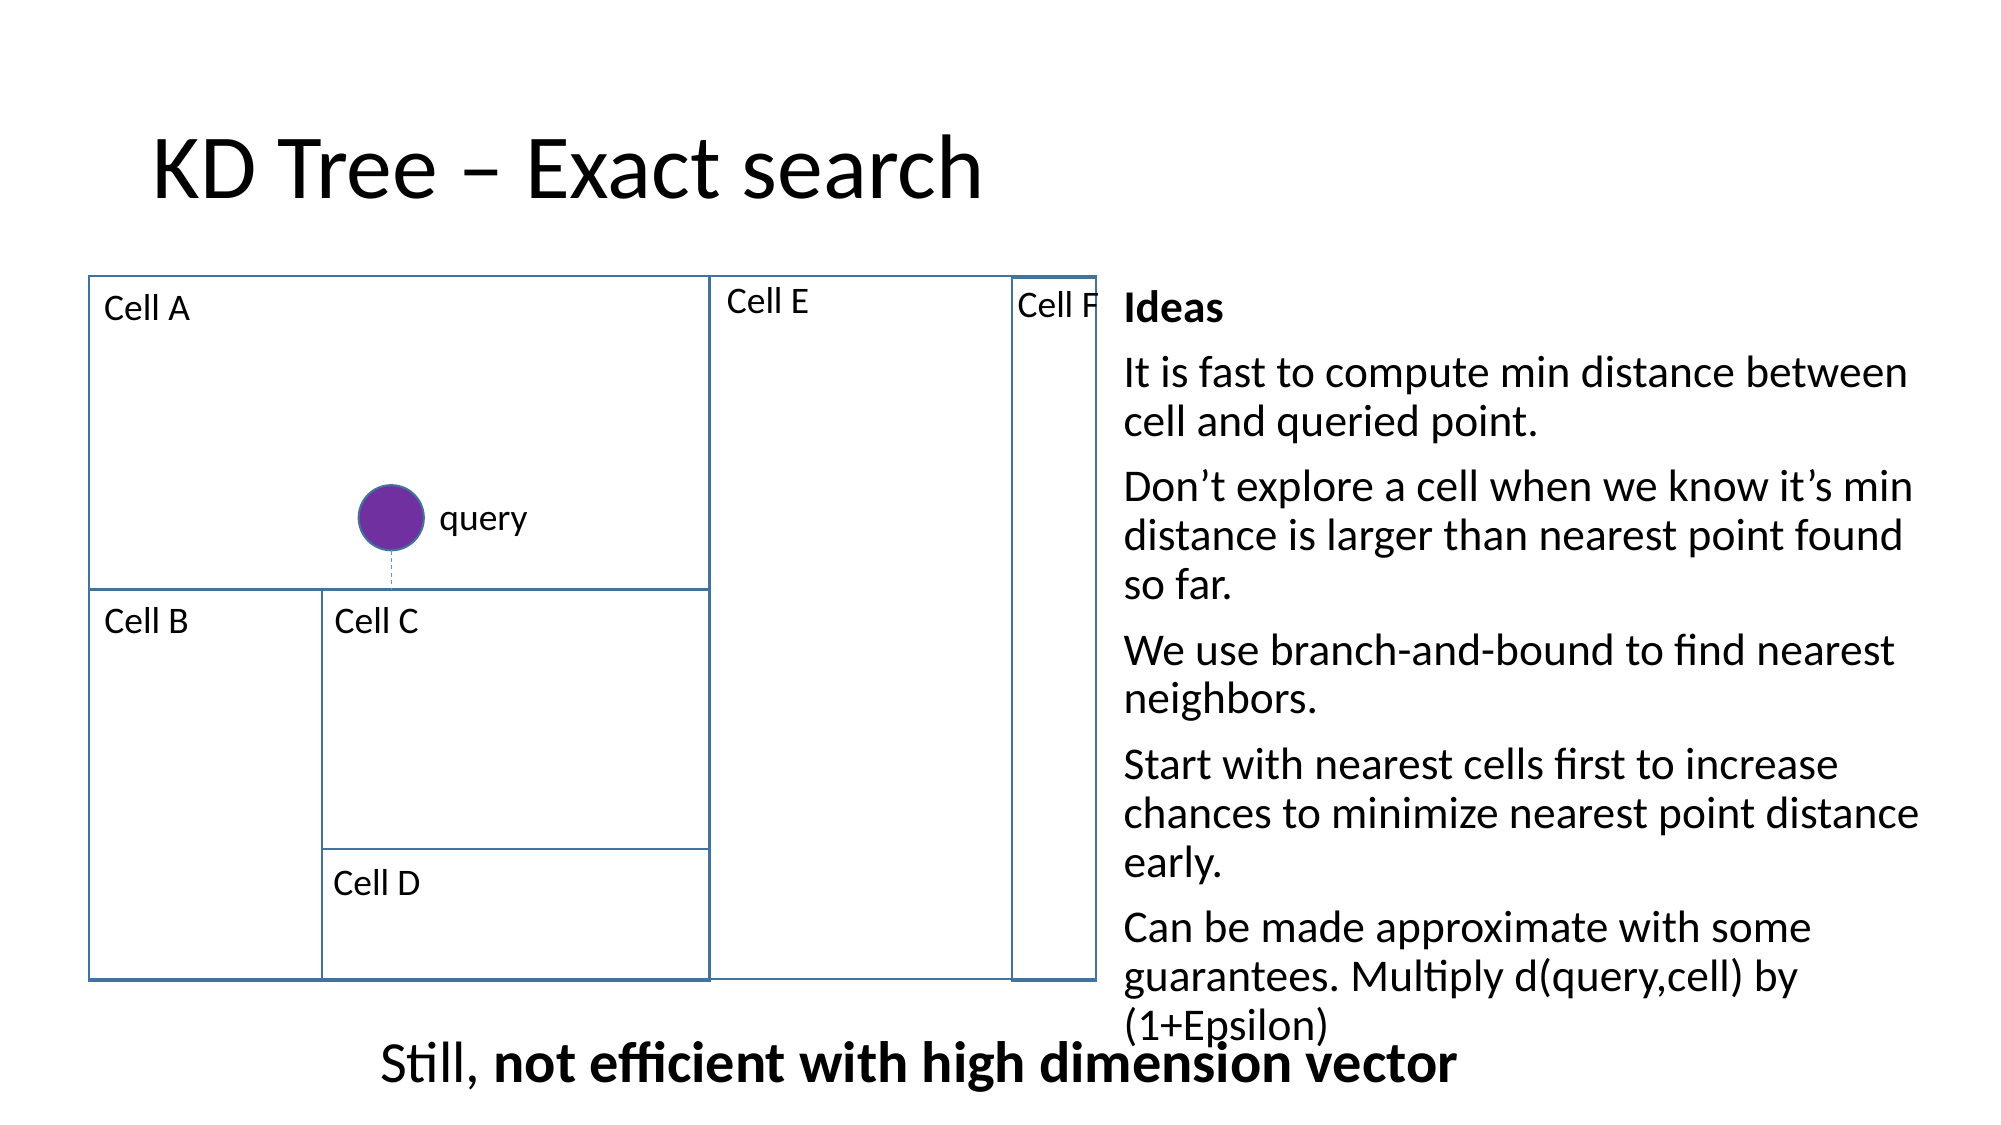

# KD Tree – Exact search
Cell E
Cell F

Cell A
Ideas
It is fast to compute min distance between cell and queried point.
Don’t explore a cell when we know it’s min distance is larger than nearest point found so far.
We use branch-and-bound to find nearest neighbors.
Start with nearest cells first to increase chances to minimize nearest point distance early.
Can be made approximate with some guarantees. Multiply d(query,cell) by (1+Epsilon)

query
Cell B
Cell C

Cell D
Still, not efficient with high dimension vector